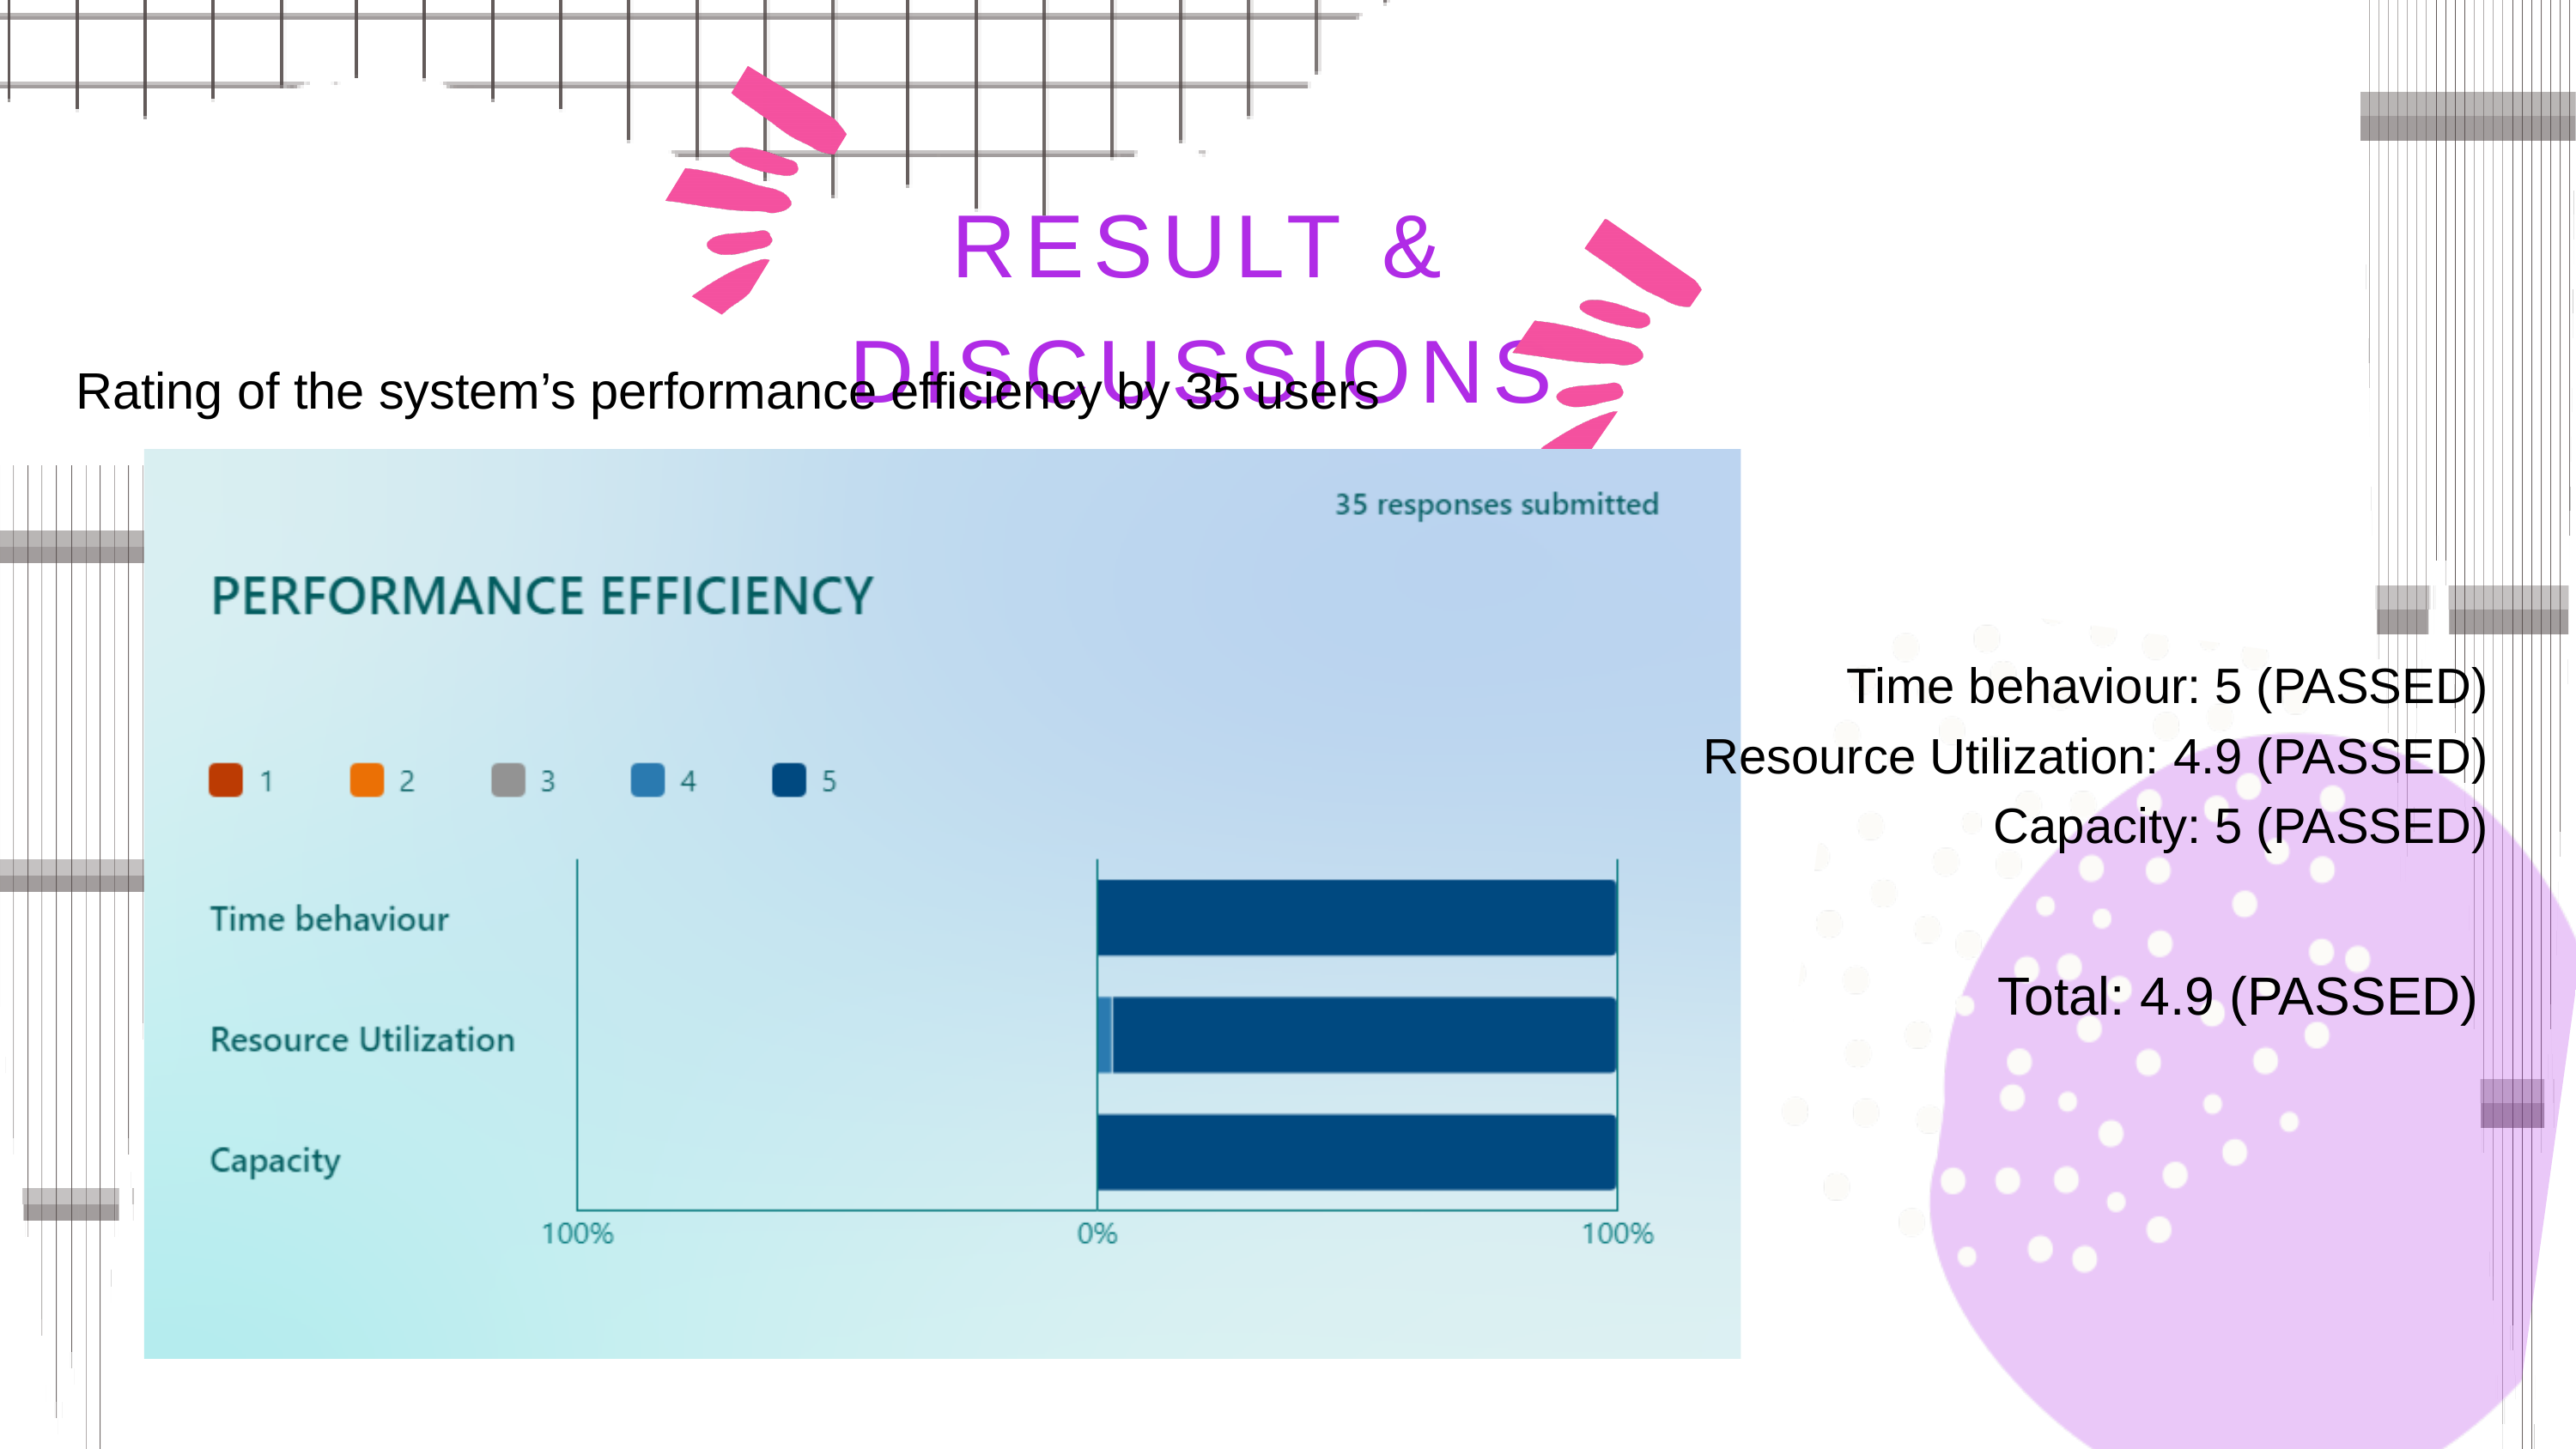

RESULT & DISCUSSIONS

Rating of the system’s performance efficiency by 35 users

Time behaviour: 5 (PASSED)
Resource Utilization: 4.9 (PASSED)
Capacity: 5 (PASSED)

Total: 4.9 (PASSED)